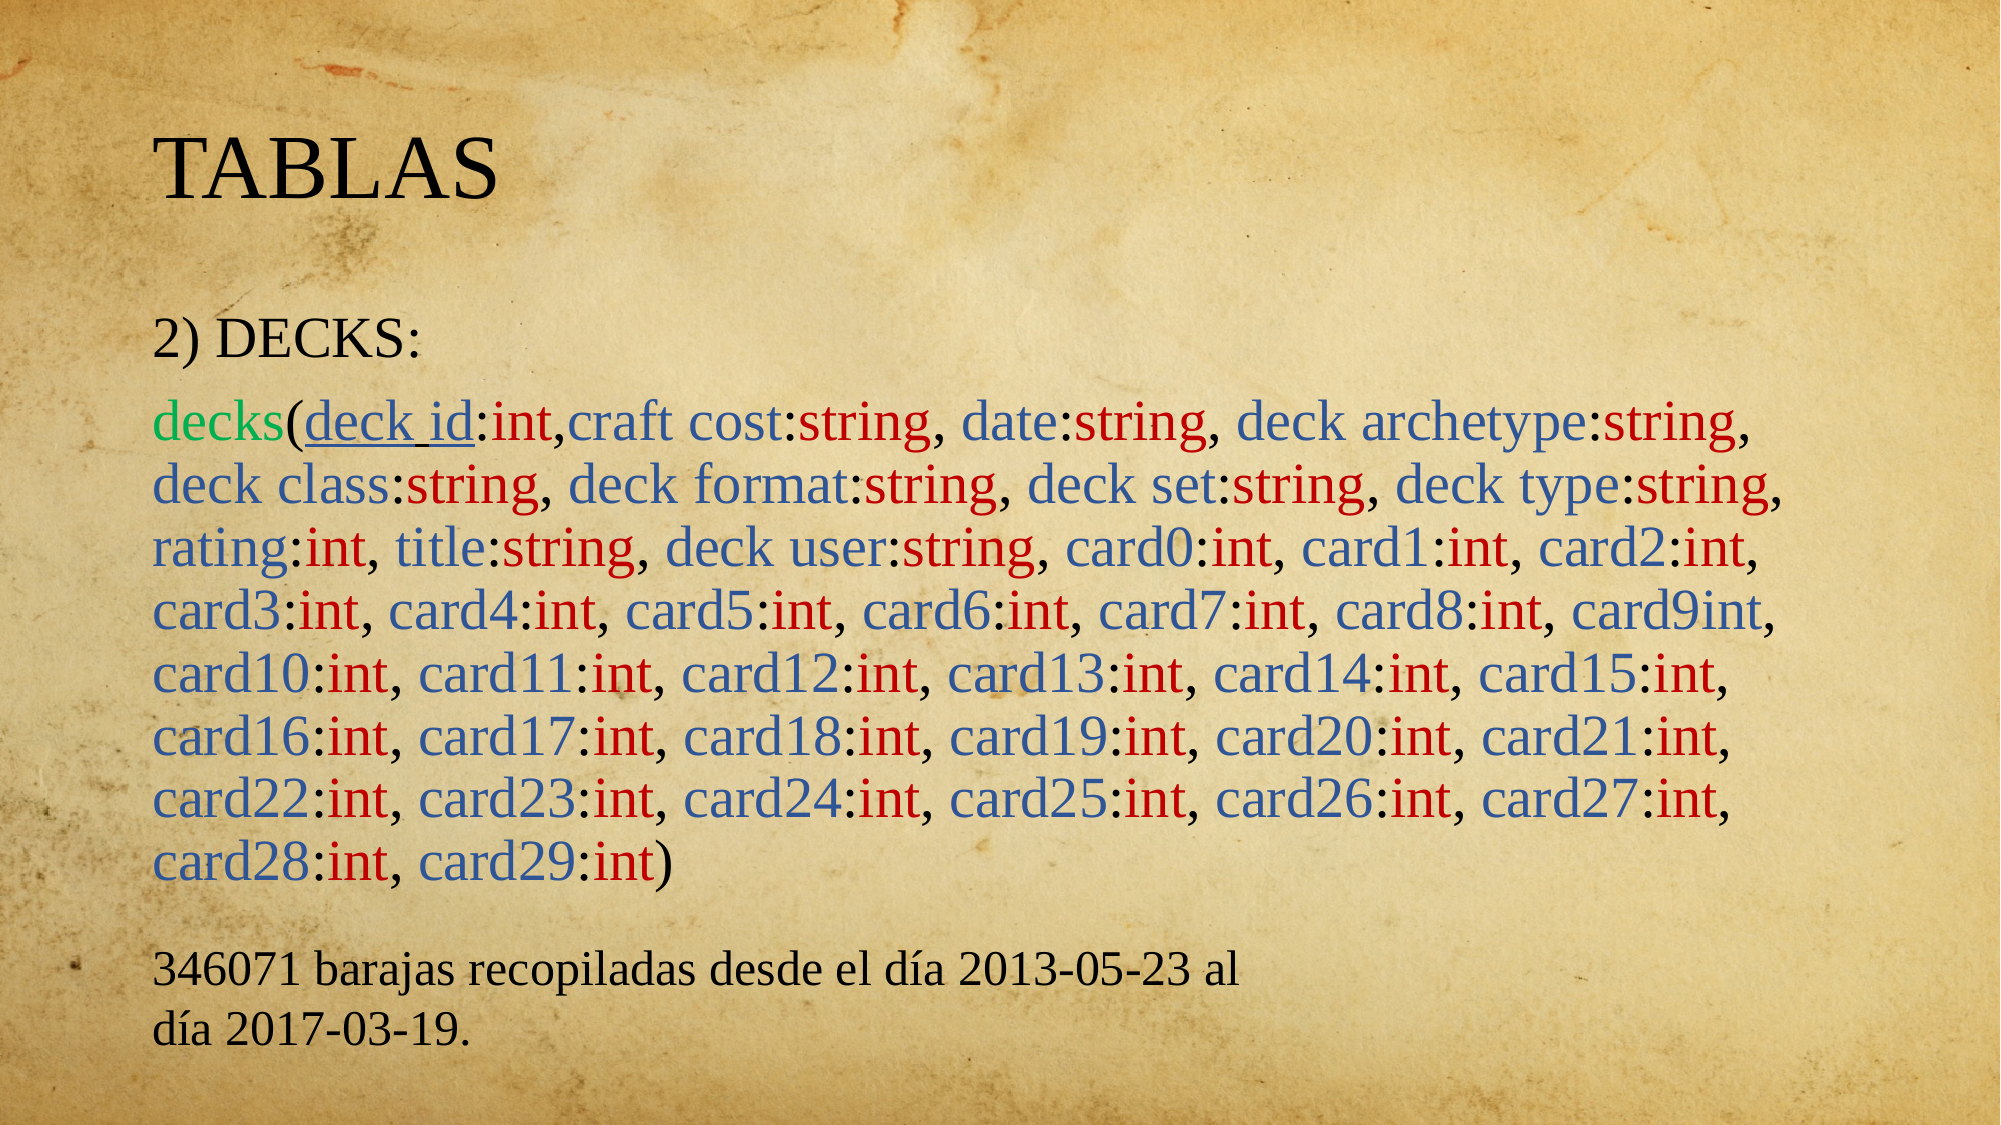

# TABLAS
2) DECKS:
decks(deck id:int,craft cost:string, date:string, deck archetype:string, deck class:string, deck format:string, deck set:string, deck type:string, rating:int, title:string, deck user:string, card0:int, card1:int, card2:int, card3:int, card4:int, card5:int, card6:int, card7:int, card8:int, card9int, card10:int, card11:int, card12:int, card13:int, card14:int, card15:int, card16:int, card17:int, card18:int, card19:int, card20:int, card21:int, card22:int, card23:int, card24:int, card25:int, card26:int, card27:int, card28:int, card29:int)
346071 barajas recopiladas desde el día 2013-05-23 al día 2017-03-19.